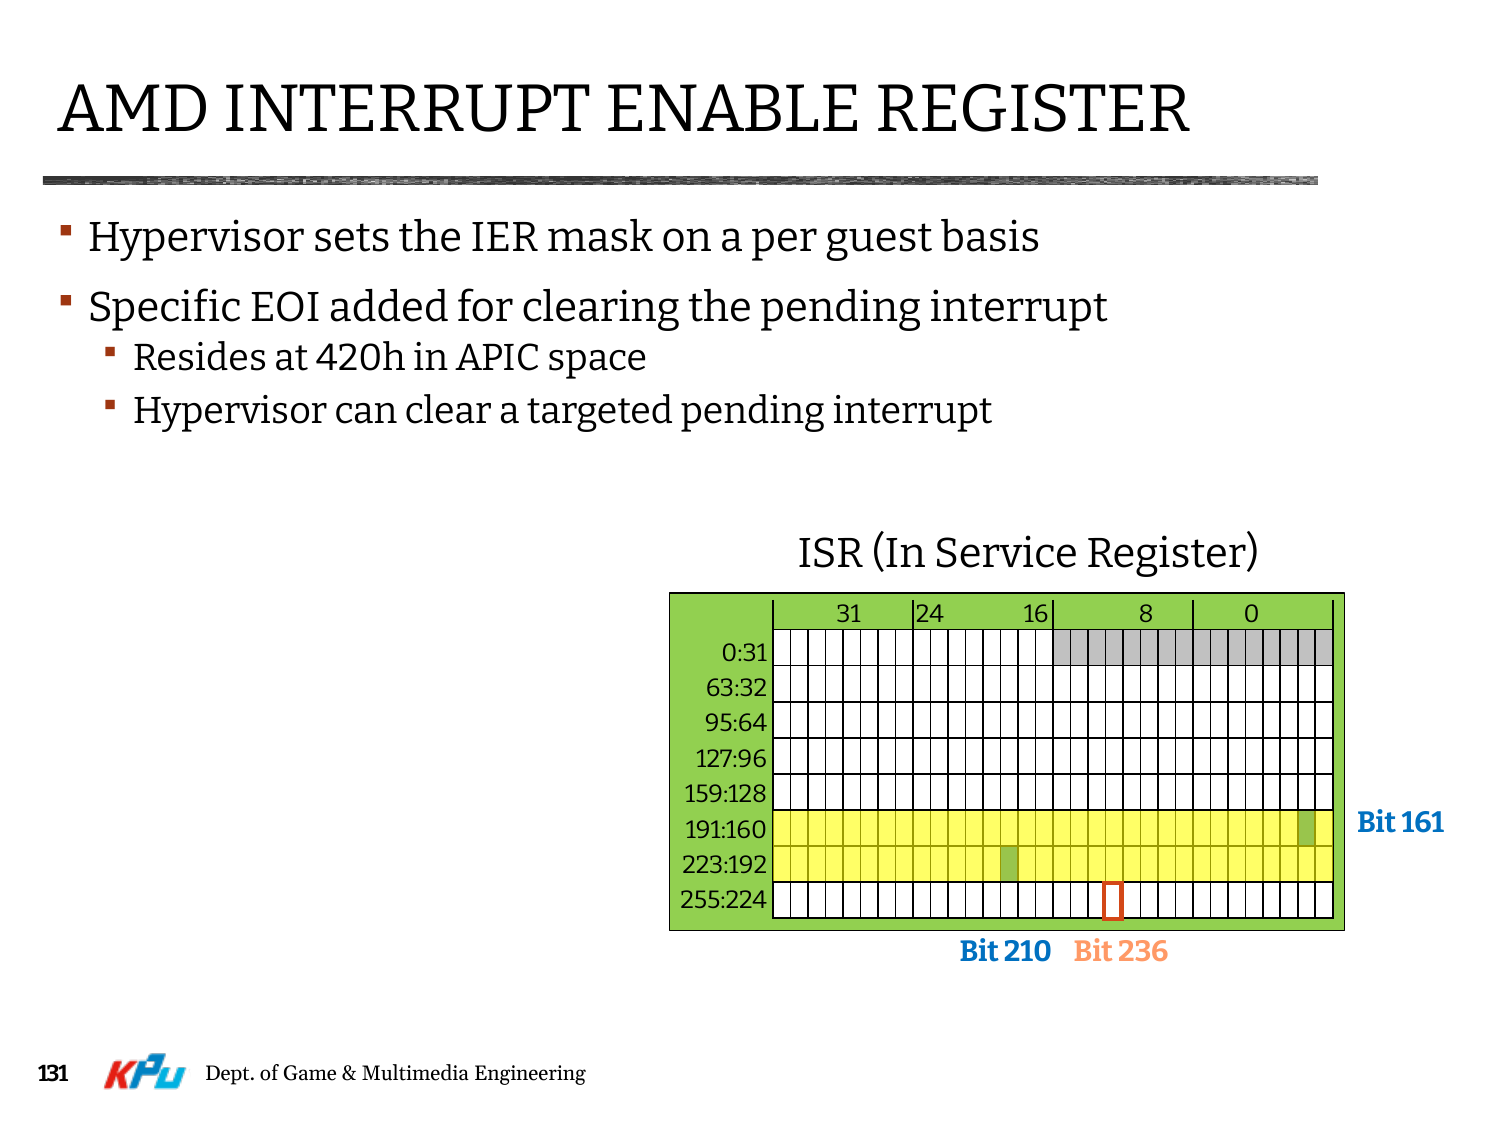

# AMD Interrupt Enable Register
Hypervisor sets the IER mask on a per guest basis
Specific EOI added for clearing the pending interrupt
Resides at 420h in APIC space
Hypervisor can clear a targeted pending interrupt

ISR (In Service Register)
31           24                16                  8                  0

0:31
63:32
95:64
127:96
159:128
191:160
223:192
255:224

Bit 161

Bit 210Bit 236
131
Dept. of Game & Multimedia Engineering